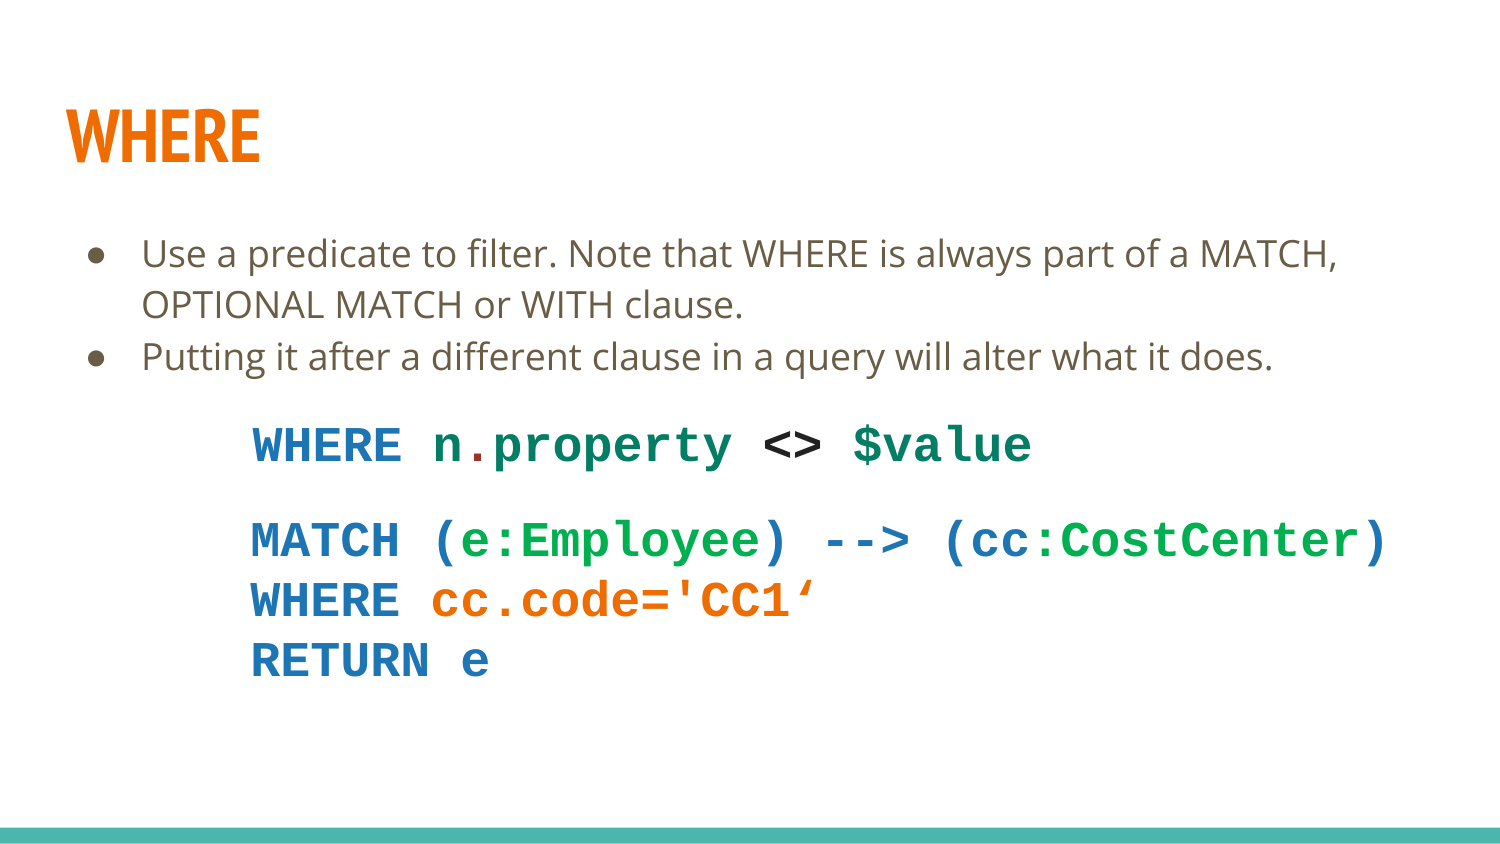

# WHERE
Use a predicate to filter. Note that WHERE is always part of a MATCH, OPTIONAL MATCH or WITH clause.
Putting it after a different clause in a query will alter what it does.

WHERE n.property <> $value
MATCH (e:Employee) --> (cc:CostCenter)
WHERE cc.code='CC1‘
RETURN e